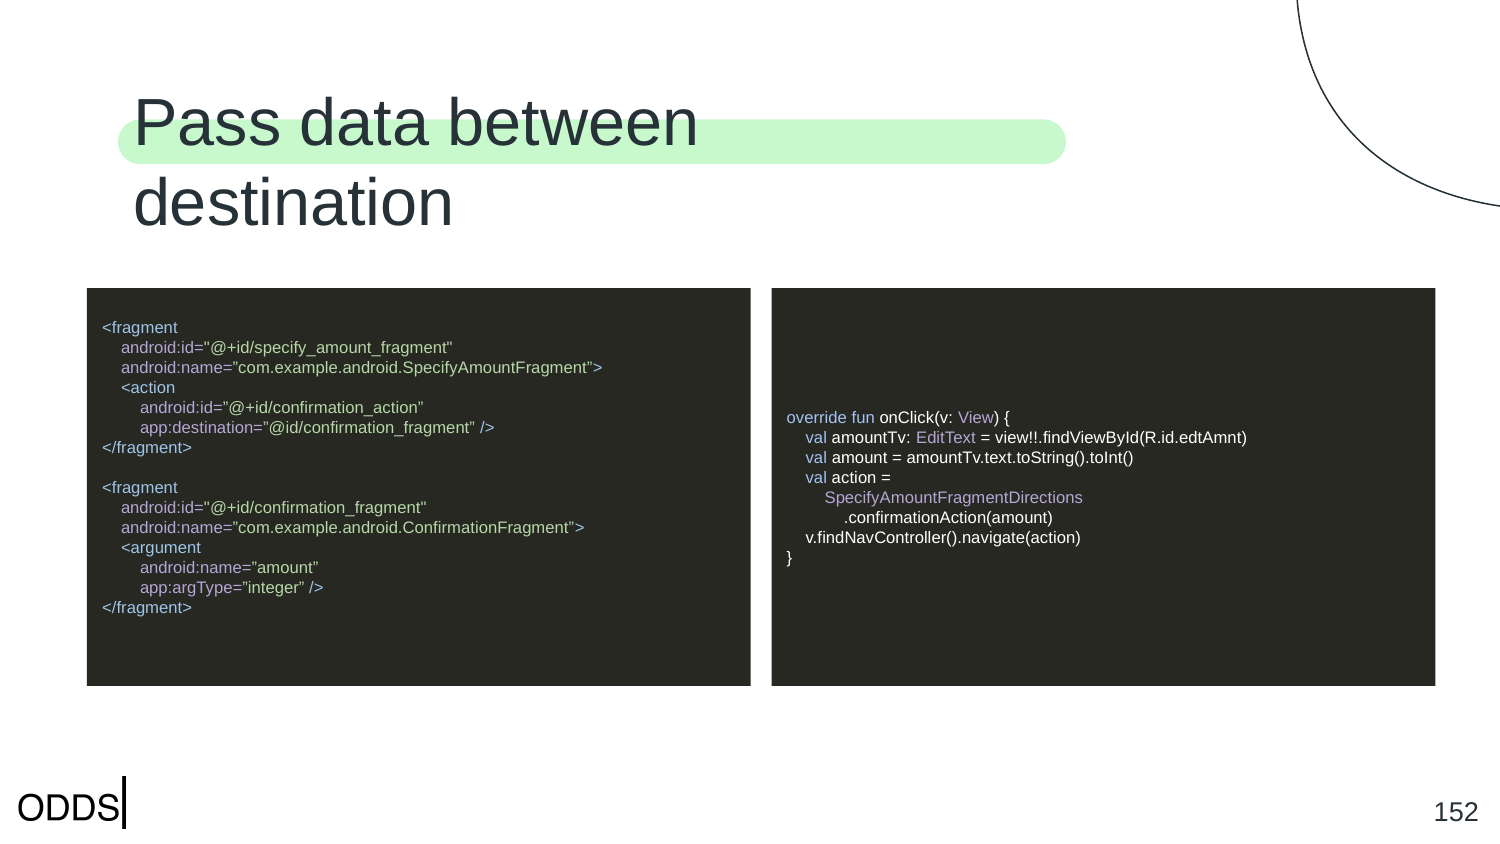

# Pass data between
destination
<fragment
    android:id="@+id/specify_amount_fragment"
    android:name=”com.example.android.SpecifyAmountFragment”>
    <action
        android:id=”@+id/confirmation_action”
        app:destination=”@id/confirmation_fragment” />
</fragment>

<fragment
    android:id="@+id/confirmation_fragment"
    android:name=”com.example.android.ConfirmationFragment”>
    <argument
        android:name=”amount”
        app:argType=”integer” />
</fragment>

override fun onClick(v: View) {
    val amountTv: EditText = view!!.findViewById(R.id.edtAmnt)
    val amount = amountTv.text.toString().toInt()
    val action =
        SpecifyAmountFragmentDirections
            .confirmationAction(amount)
    v.findNavController().navigate(action)
}
152